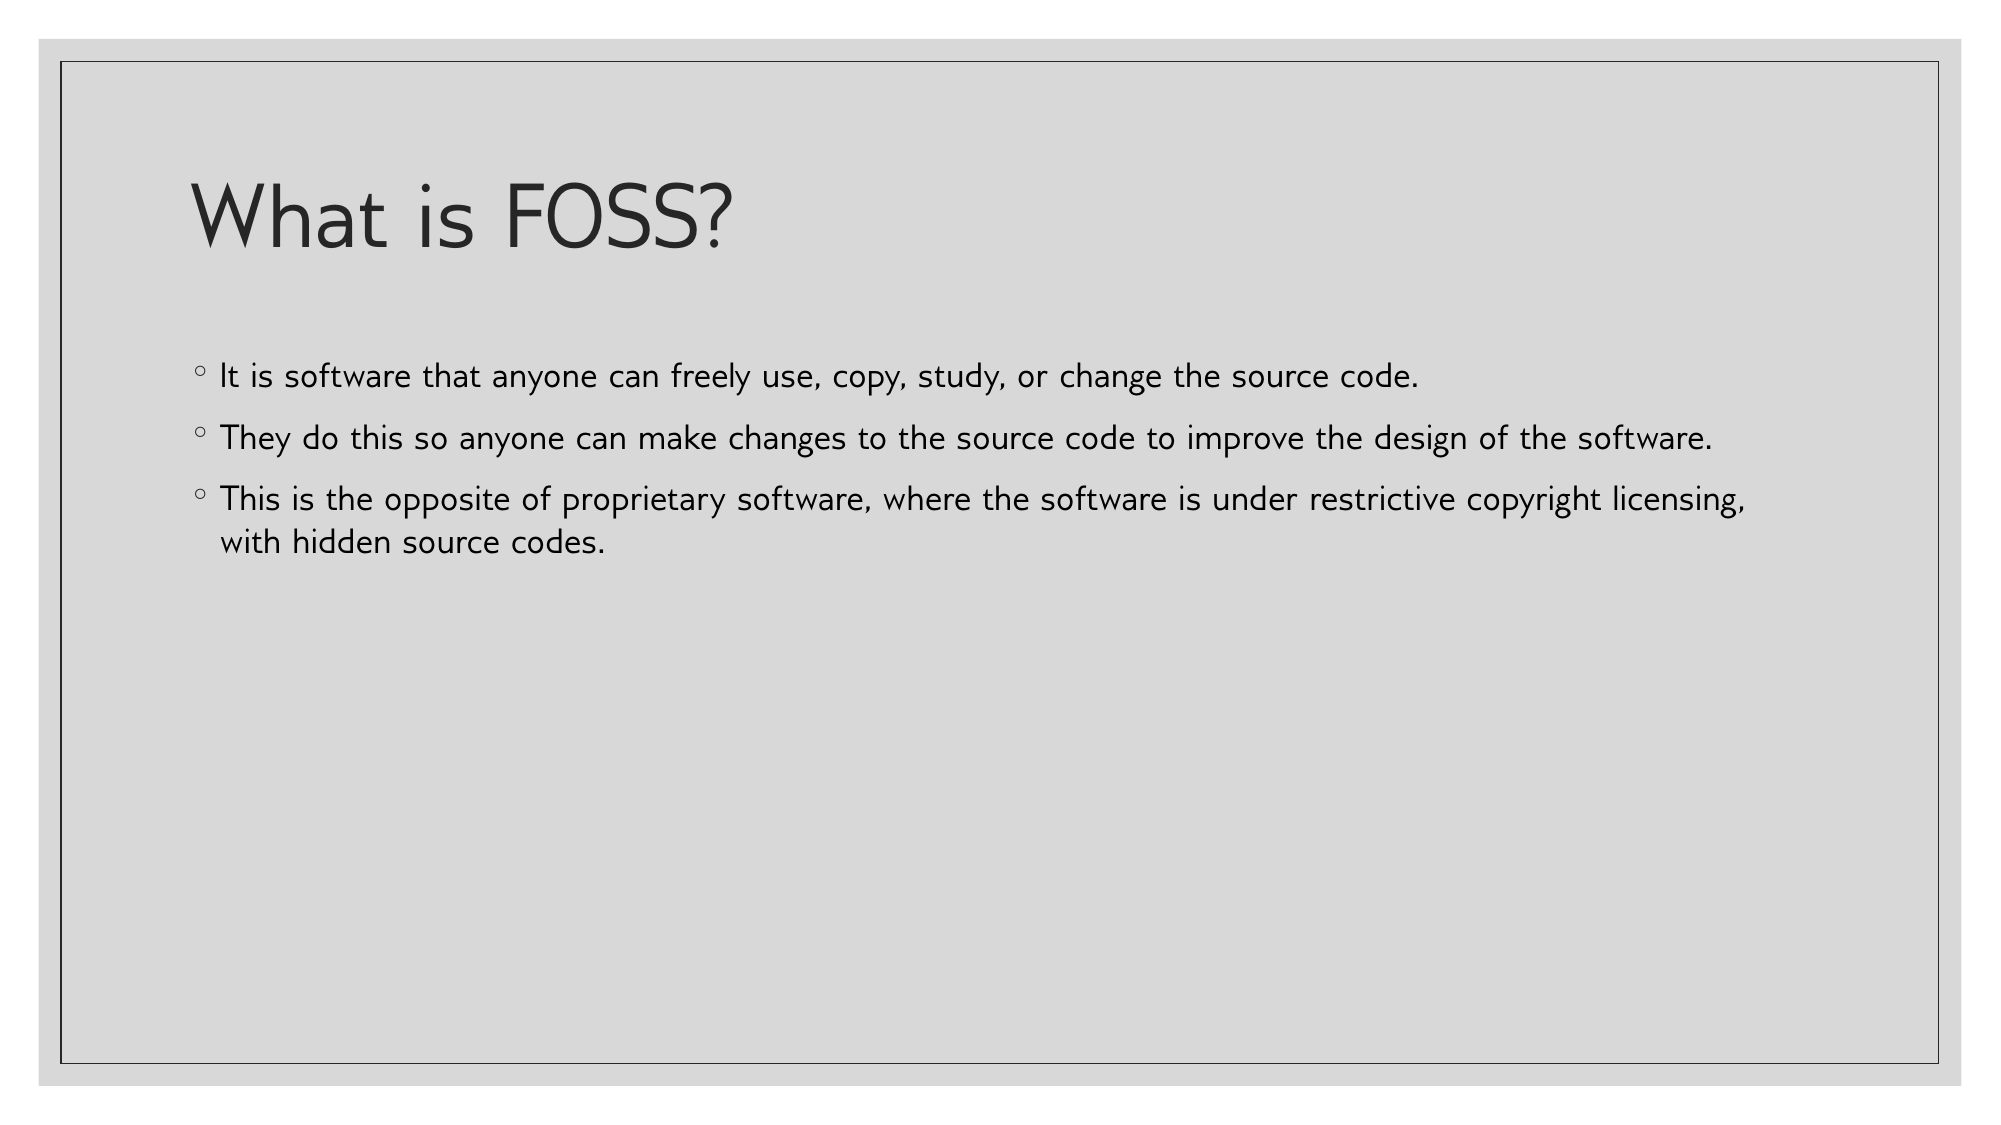

# What is FOSS?
It is software that anyone can freely use, copy, study, or change the source code.
They do this so anyone can make changes to the source code to improve the design of the software.
This is the opposite of proprietary software, where the software is under restrictive copyright licensing, with hidden source codes.